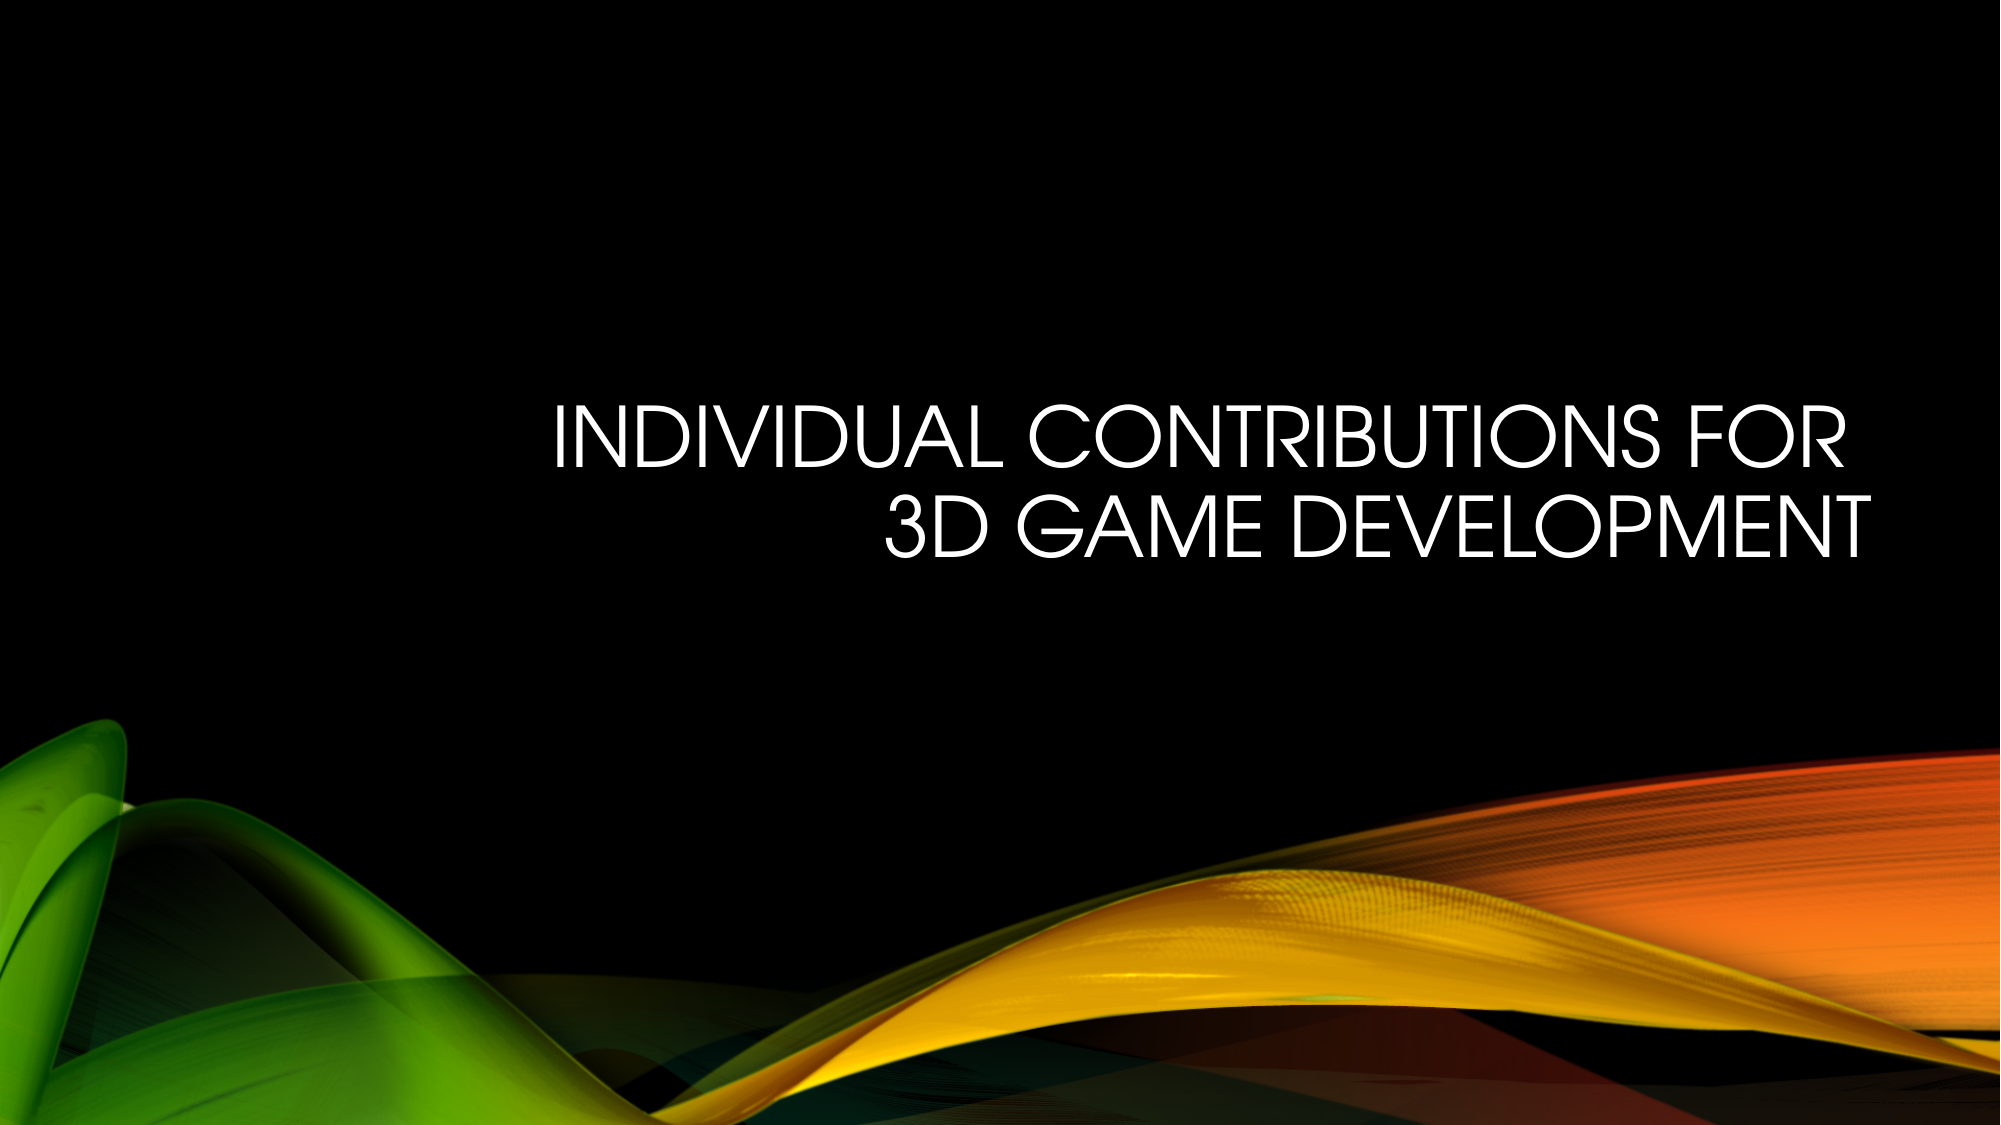

# Individual contributions for 3D Game Development